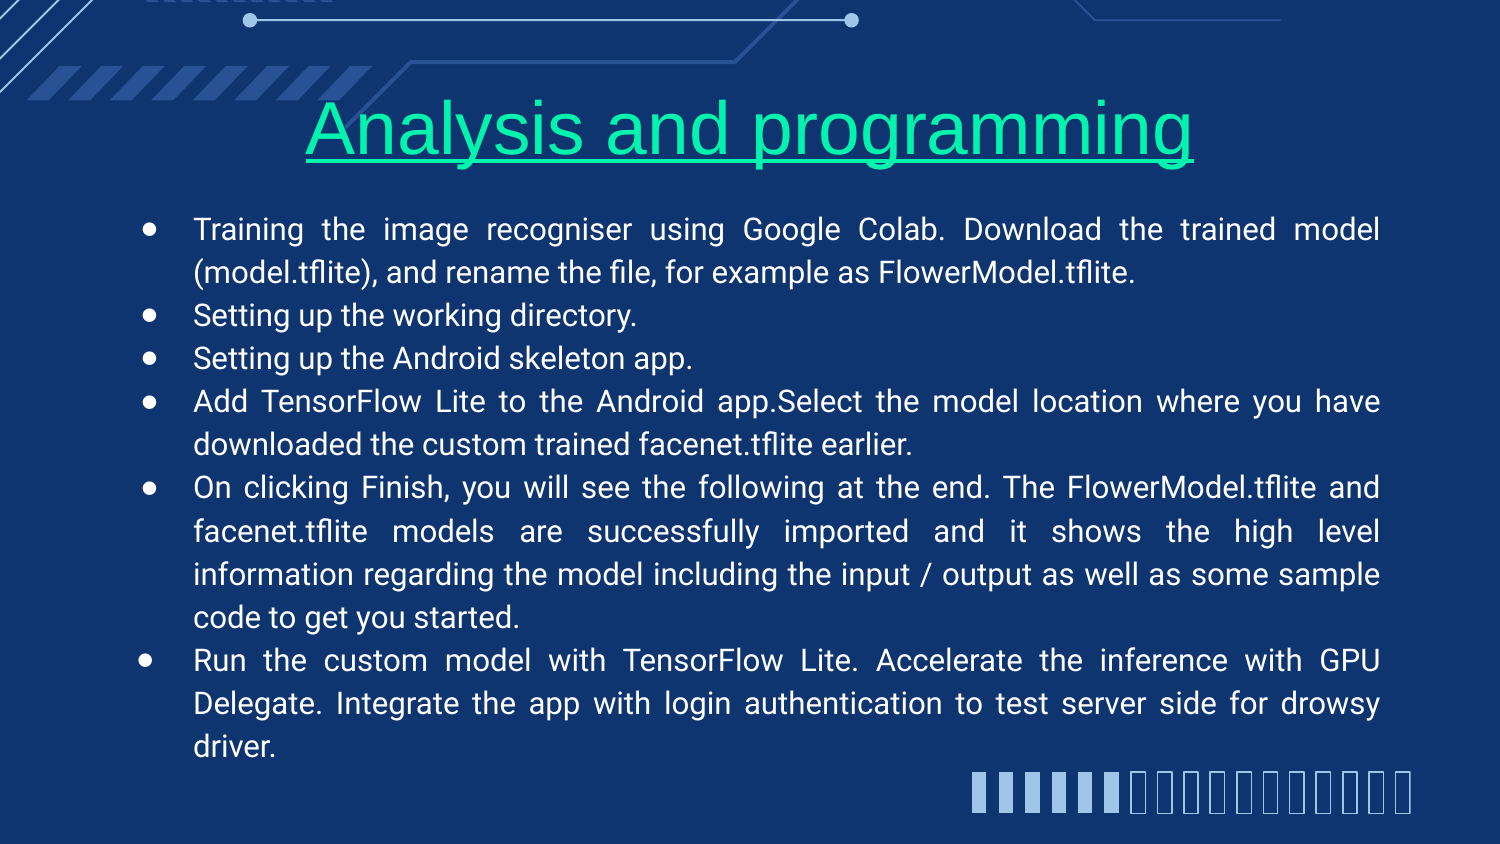

# Analysis and programming
Training the image recogniser using Google Colab. Download the trained model (model.tflite), and rename the file, for example as FlowerModel.tflite.
Setting up the working directory.
Setting up the Android skeleton app.
Add TensorFlow Lite to the Android app.Select the model location where you have downloaded the custom trained facenet.tflite earlier.
On clicking Finish, you will see the following at the end. The FlowerModel.tflite and facenet.tflite models are successfully imported and it shows the high level information regarding the model including the input / output as well as some sample code to get you started.
Run the custom model with TensorFlow Lite. Accelerate the inference with GPU Delegate. Integrate the app with login authentication to test server side for drowsy driver.